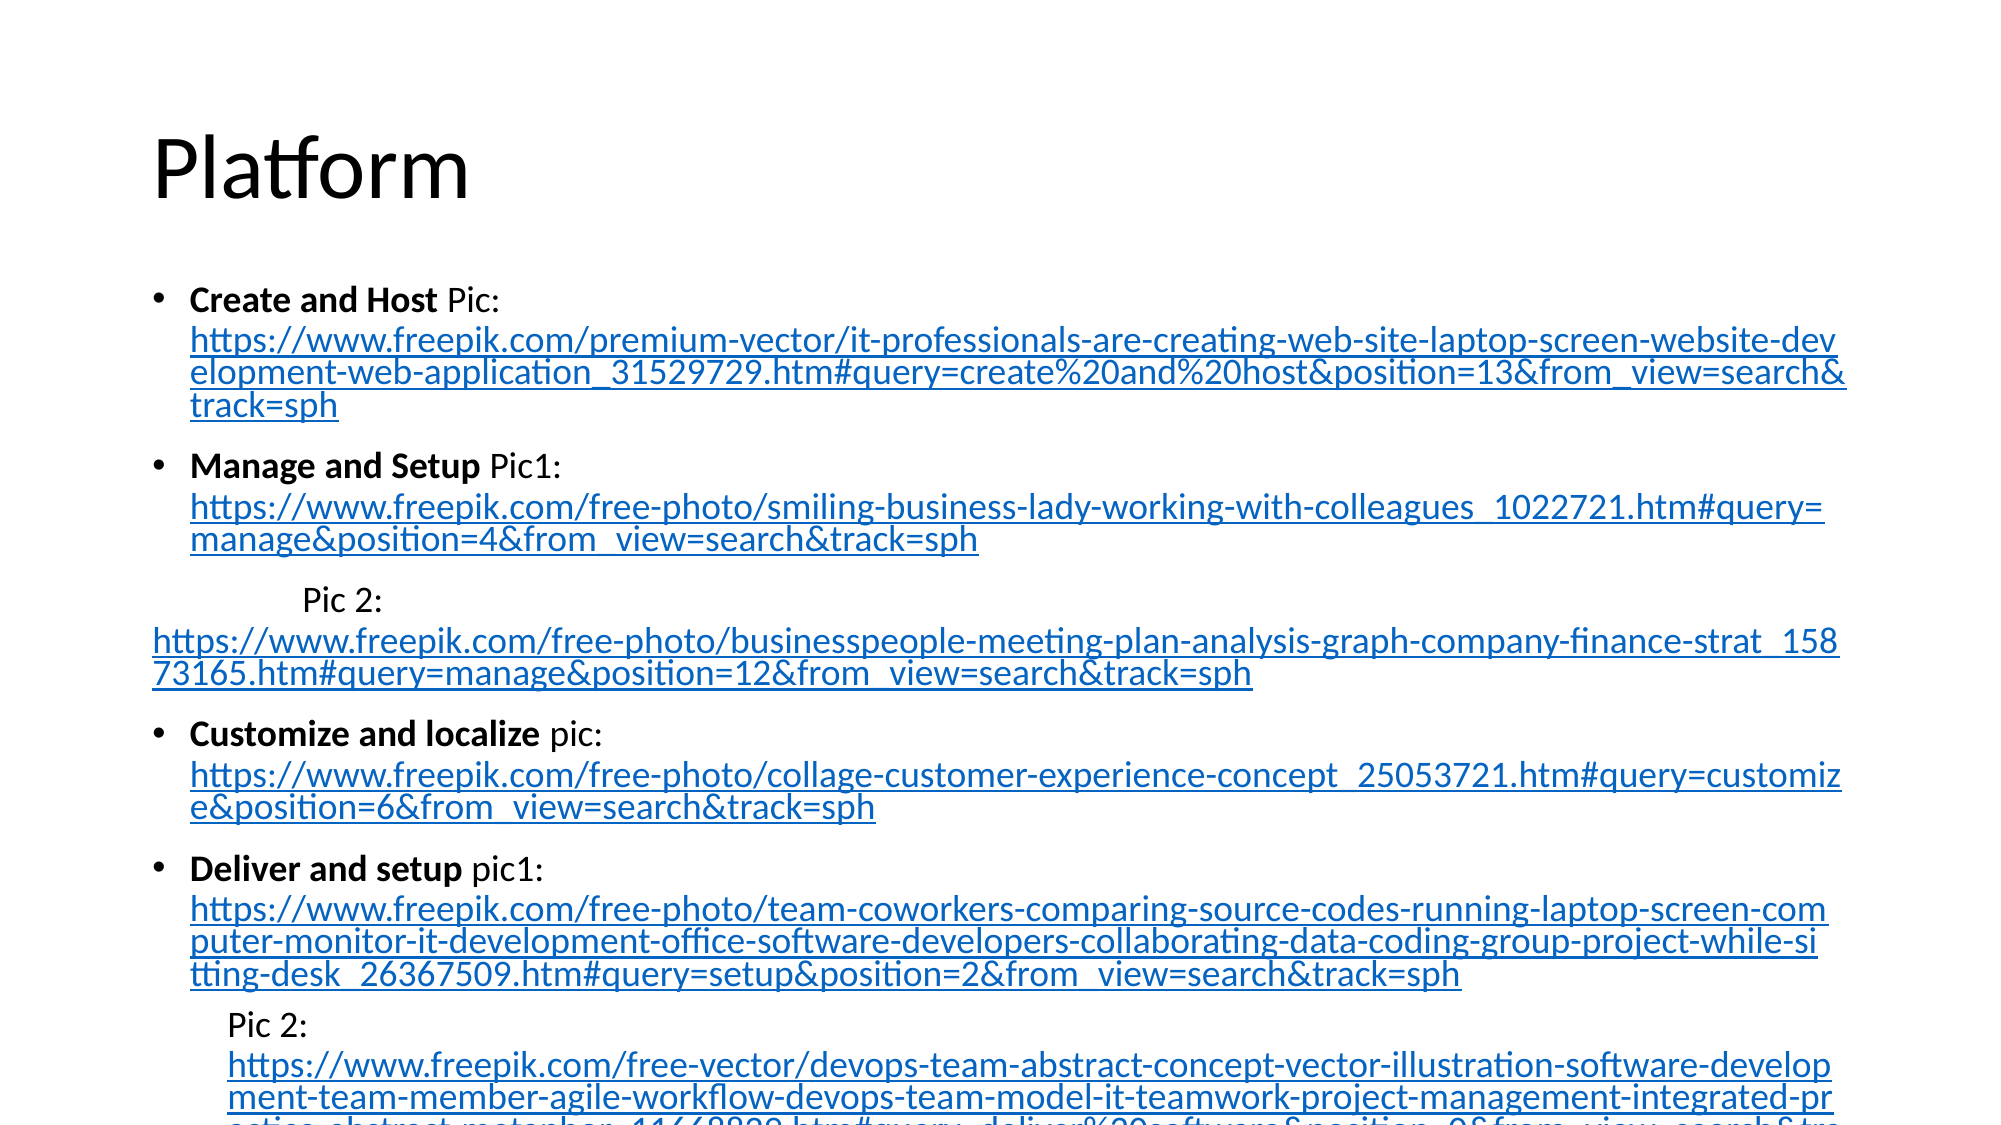

# Platform
Create and Host Pic: https://www.freepik.com/premium-vector/it-professionals-are-creating-web-site-laptop-screen-website-development-web-application_31529729.htm#query=create%20and%20host&position=13&from_view=search&track=sph
Manage and Setup Pic1: https://www.freepik.com/free-photo/smiling-business-lady-working-with-colleagues_1022721.htm#query=manage&position=4&from_view=search&track=sph
	Pic 2: https://www.freepik.com/free-photo/businesspeople-meeting-plan-analysis-graph-company-finance-strat_15873165.htm#query=manage&position=12&from_view=search&track=sph
Customize and localize pic: https://www.freepik.com/free-photo/collage-customer-experience-concept_25053721.htm#query=customize&position=6&from_view=search&track=sph
Deliver and setup pic1: https://www.freepik.com/free-photo/team-coworkers-comparing-source-codes-running-laptop-screen-computer-monitor-it-development-office-software-developers-collaborating-data-coding-group-project-while-sitting-desk_26367509.htm#query=setup&position=2&from_view=search&track=sph
Pic 2: https://www.freepik.com/free-vector/devops-team-abstract-concept-vector-illustration-software-development-team-member-agile-workflow-devops-team-model-it-teamwork-project-management-integrated-practice-abstract-metaphor_11668829.htm#query=deliver%20software&position=0&from_view=search&track=sph